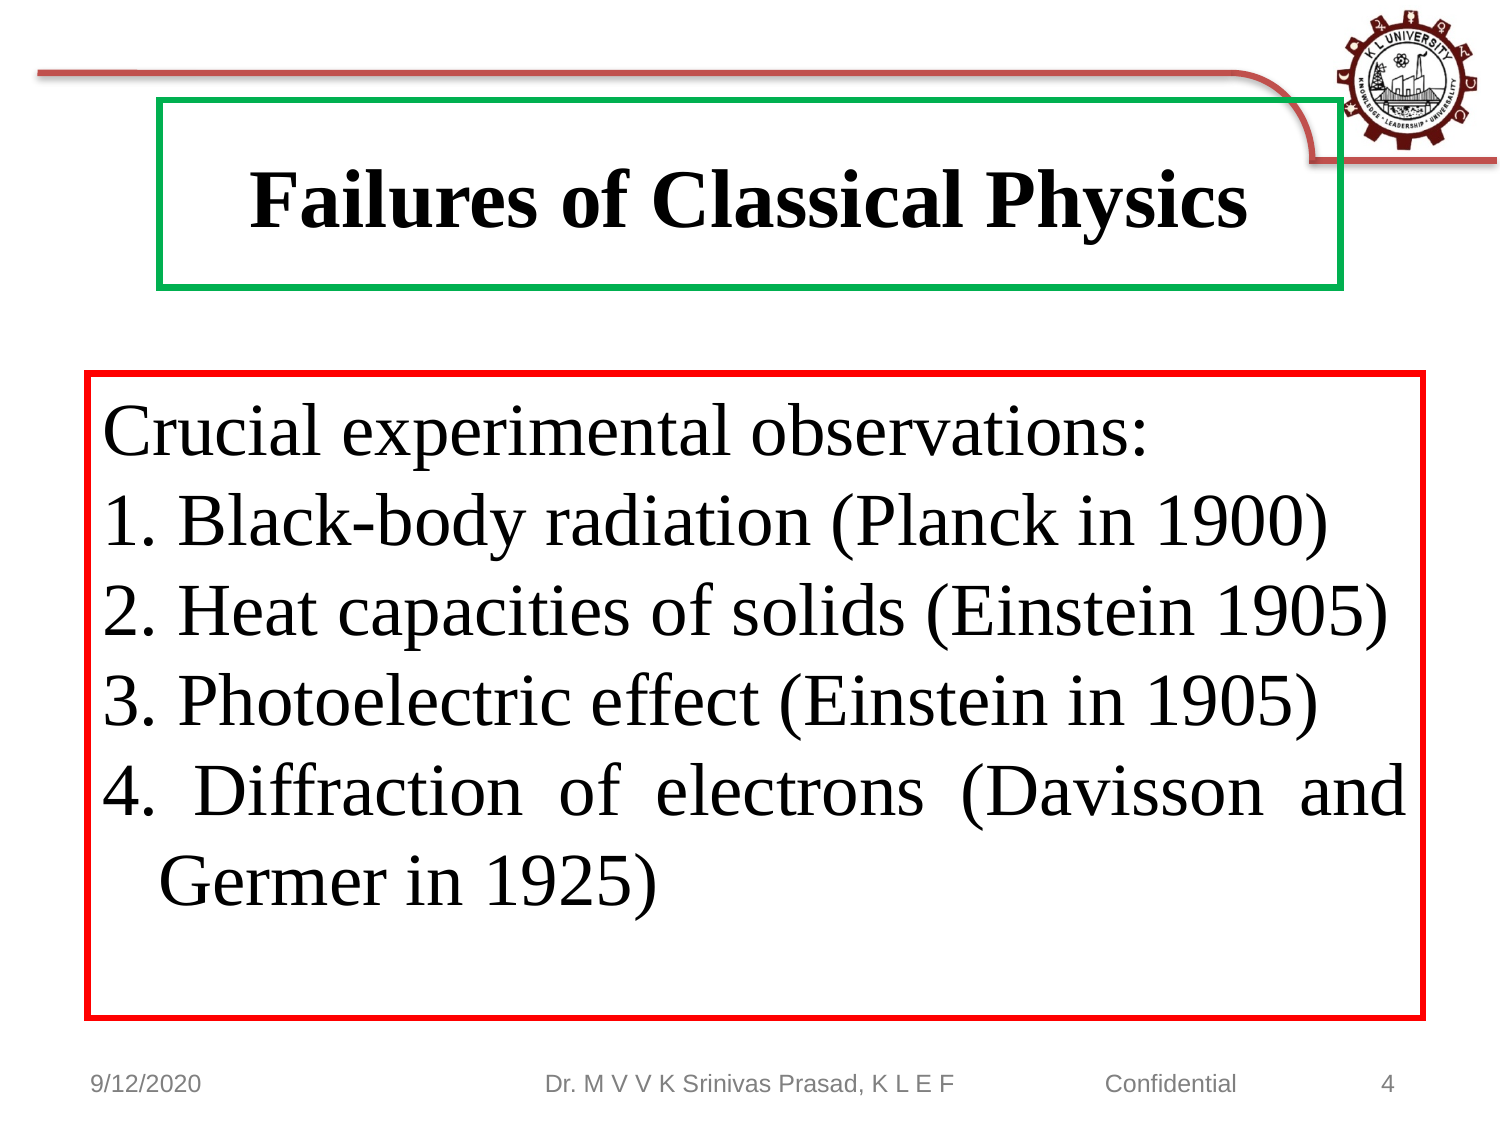

# Failures of Classical Physics
Crucial experimental observations:
 Black-body radiation (Planck in 1900)
 Heat capacities of solids (Einstein 1905)
 Photoelectric effect (Einstein in 1905)
 Diffraction of electrons (Davisson and Germer in 1925)

9/12/2020
Dr. M V V K Srinivas Prasad, K L E F
Confidential	                  4